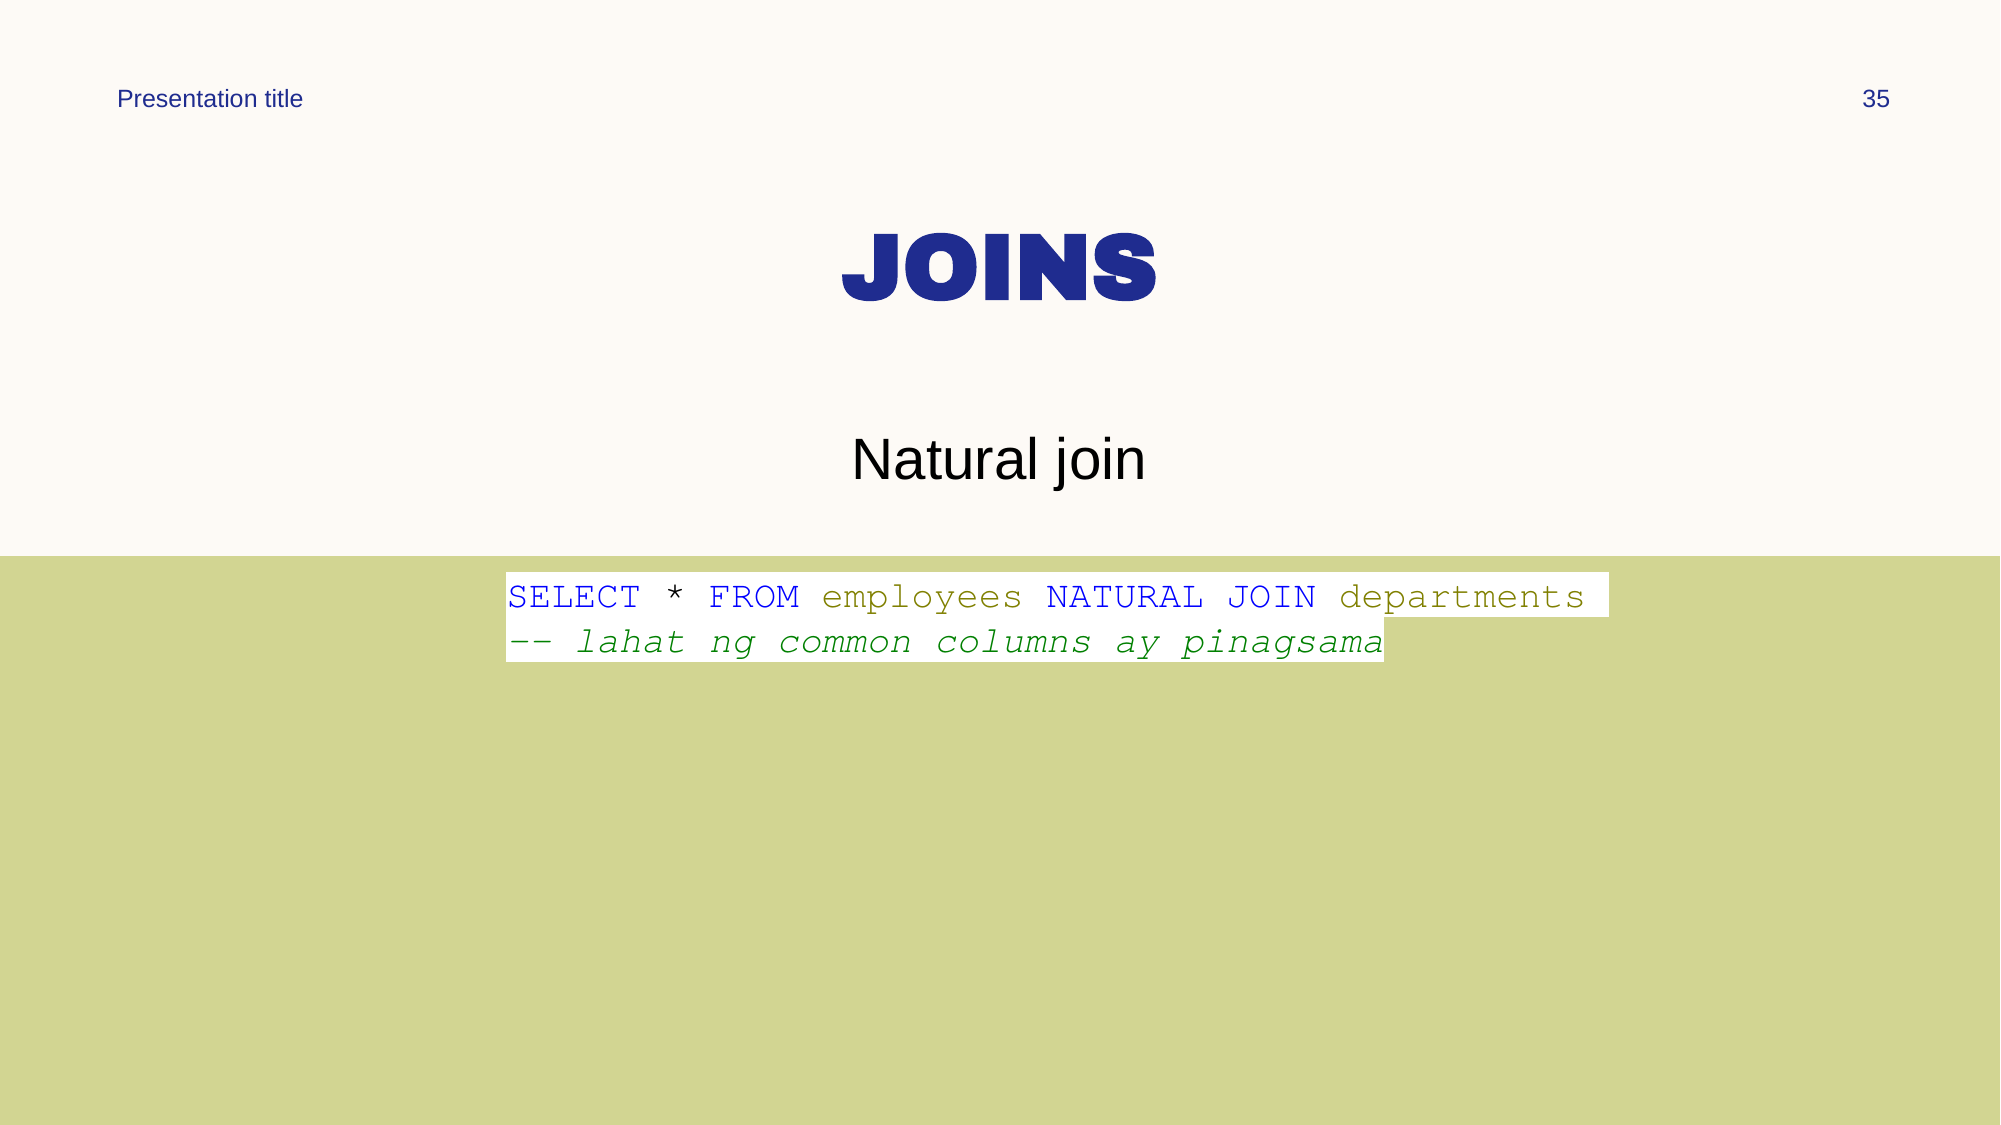

Presentation title
35
# JOINS
Natural join
SELECT * FROM employees NATURAL JOIN departments
-- lahat ng common columns ay pinagsama